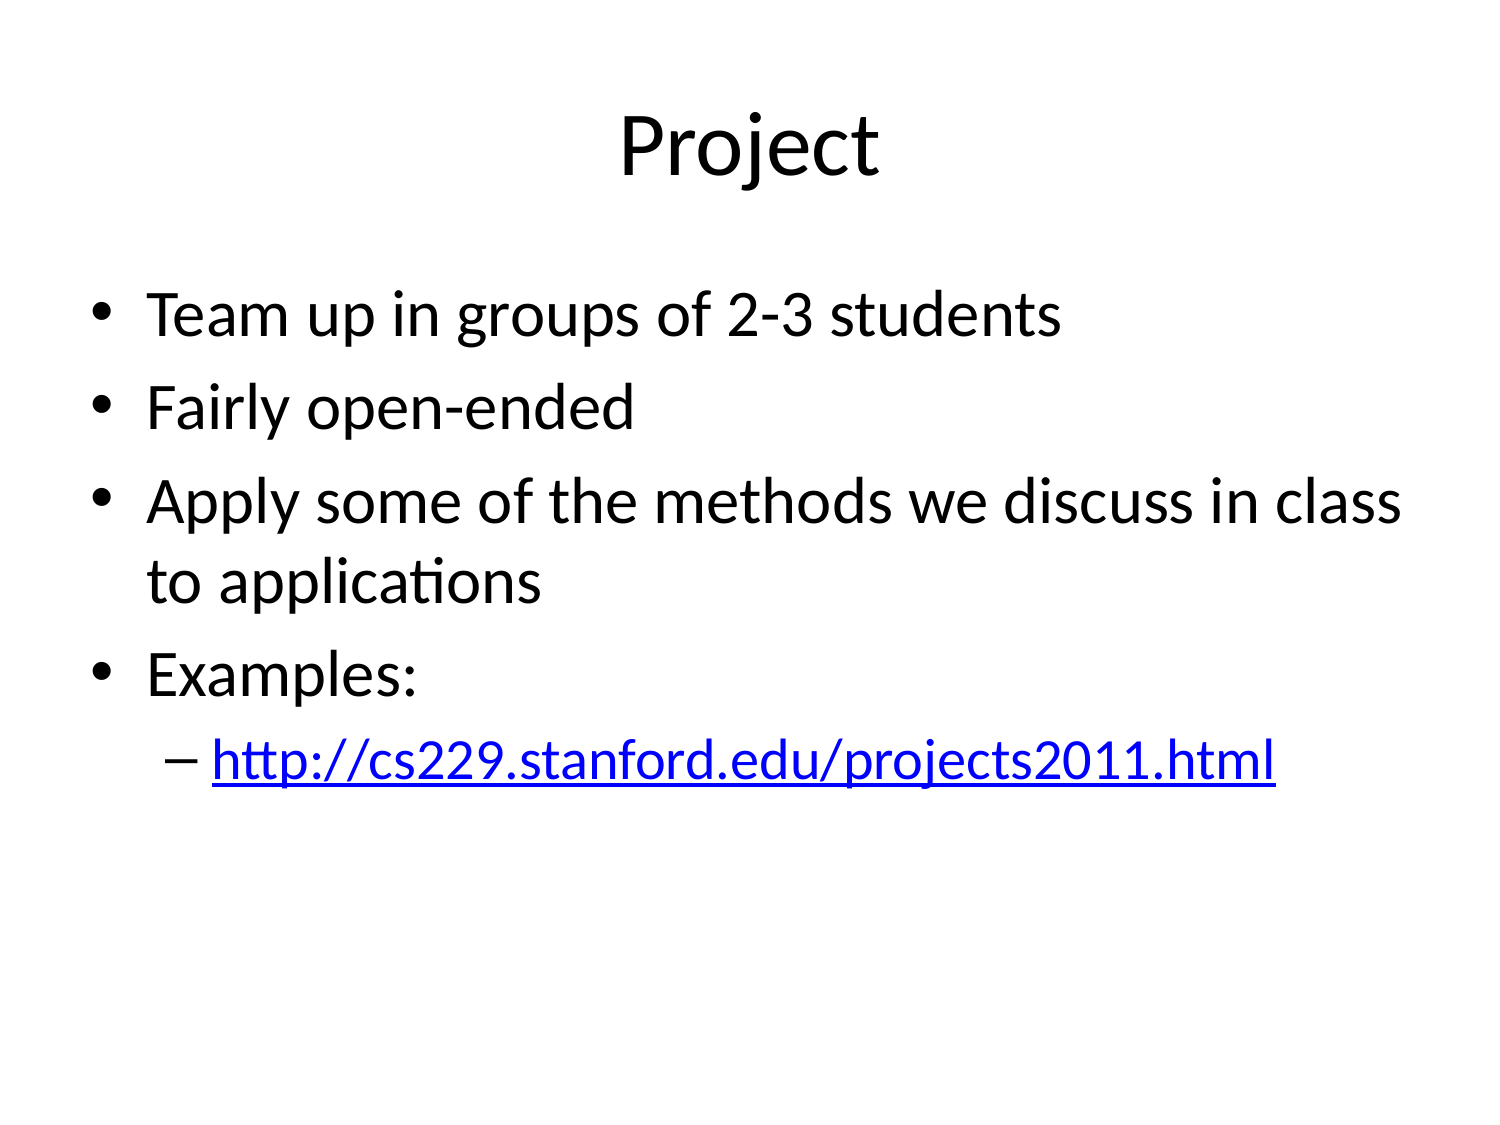

# Project
Team up in groups of 2-3 students
Fairly open-ended
Apply some of the methods we discuss in class to applications
Examples:
http://cs229.stanford.edu/projects2011.html